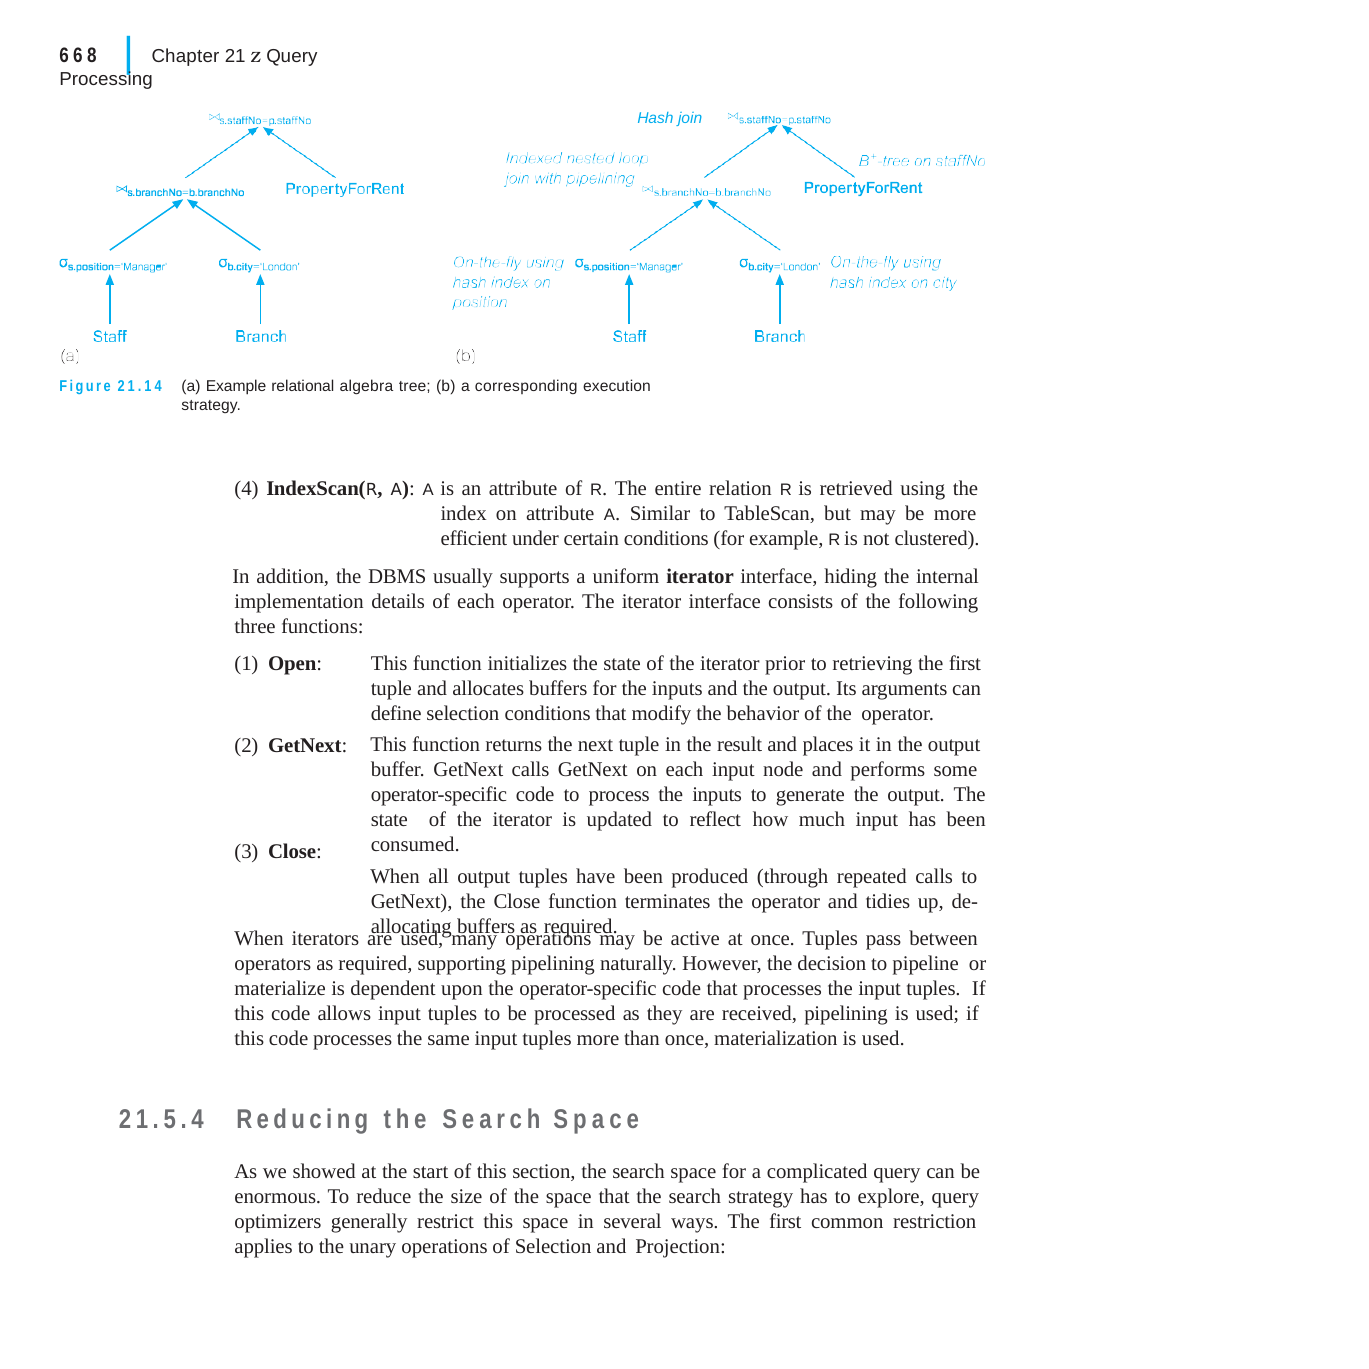

|
668	Chapter 21 z Query Processing
Hash join

Figure 21.14
(a) Example relational algebra tree; (b) a corresponding execution strategy.
(4) IndexScan(R, A): A is an attribute of R. The entire relation R is retrieved using the  index on attribute A. Similar to TableScan, but may be more  efficient under certain conditions (for example, R is not clustered).
In addition, the DBMS usually supports a uniform iterator interface, hiding the internal  implementation details of each operator. The iterator interface consists of the following  three functions:
(1) Open:
This function initializes the state of the iterator prior to retrieving the first  tuple and allocates buffers for the inputs and the output. Its arguments can  define selection conditions that modify the behavior of the operator.
This function returns the next tuple in the result and places it in the output  buffer. GetNext calls GetNext on each input node and performs some  operator-specific code to process the inputs to generate the output. The state  of the iterator is updated to reflect how much input has been consumed.
When all output tuples have been produced (through repeated calls to  GetNext), the Close function terminates the operator and tidies up, de-  allocating buffers as required.
(2) GetNext:
(3) Close:
When iterators are used, many operations may be active at once. Tuples pass between  operators as required, supporting pipelining naturally. However, the decision to pipeline  or materialize is dependent upon the operator-specific code that processes the input tuples.  If this code allows input tuples to be processed as they are received, pipelining is used; if  this code processes the same input tuples more than once, materialization is used.

21.5.4	Reducing the Search Space
As we showed at the start of this section, the search space for a complicated query can be  enormous. To reduce the size of the space that the search strategy has to explore, query  optimizers generally restrict this space in several ways. The first common restriction  applies to the unary operations of Selection and Projection: